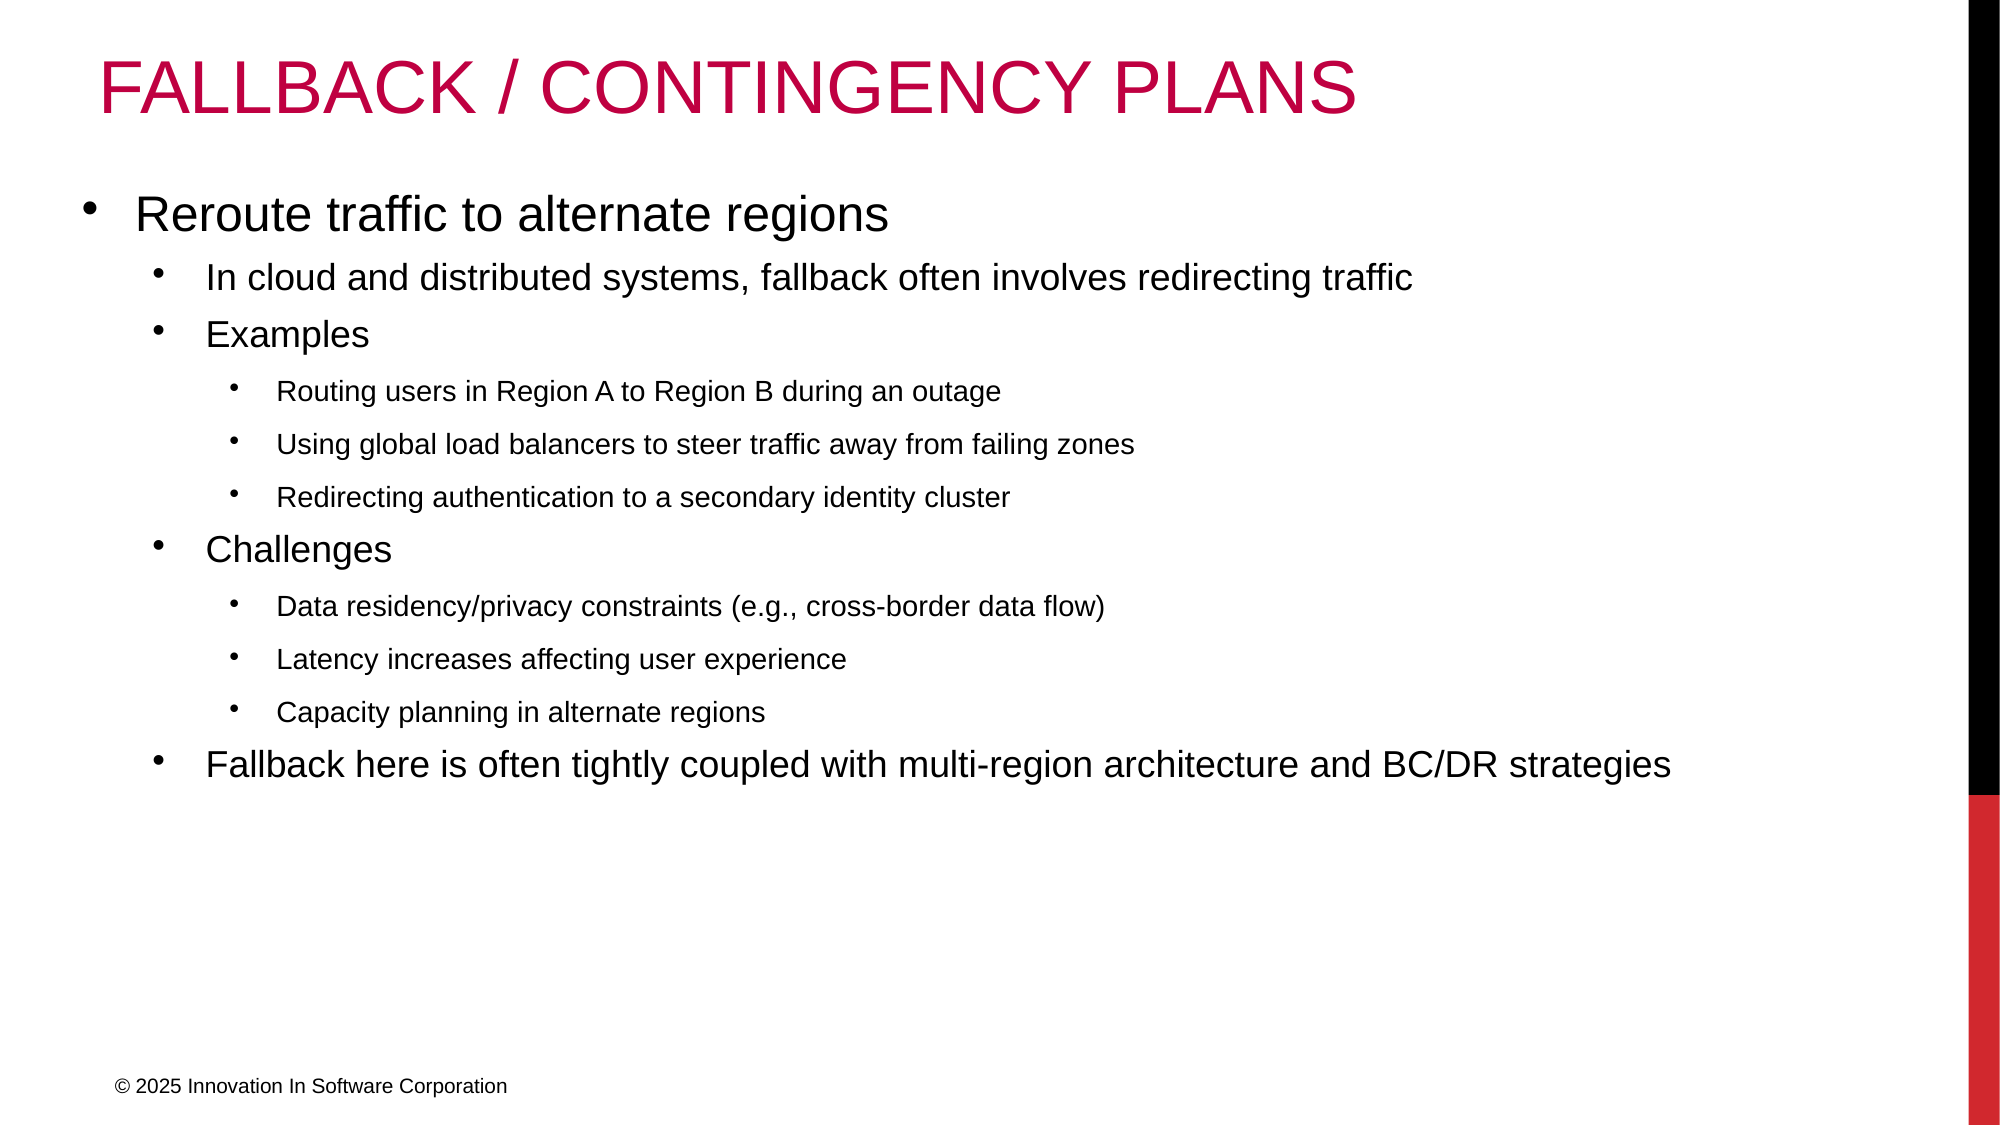

# Fallback / Contingency Plans
Reroute traffic to alternate regions
In cloud and distributed systems, fallback often involves redirecting traffic
Examples
Routing users in Region A to Region B during an outage
Using global load balancers to steer traffic away from failing zones
Redirecting authentication to a secondary identity cluster
Challenges
Data residency/privacy constraints (e.g., cross-border data flow)
Latency increases affecting user experience
Capacity planning in alternate regions
Fallback here is often tightly coupled with multi-region architecture and BC/DR strategies
© 2025 Innovation In Software Corporation